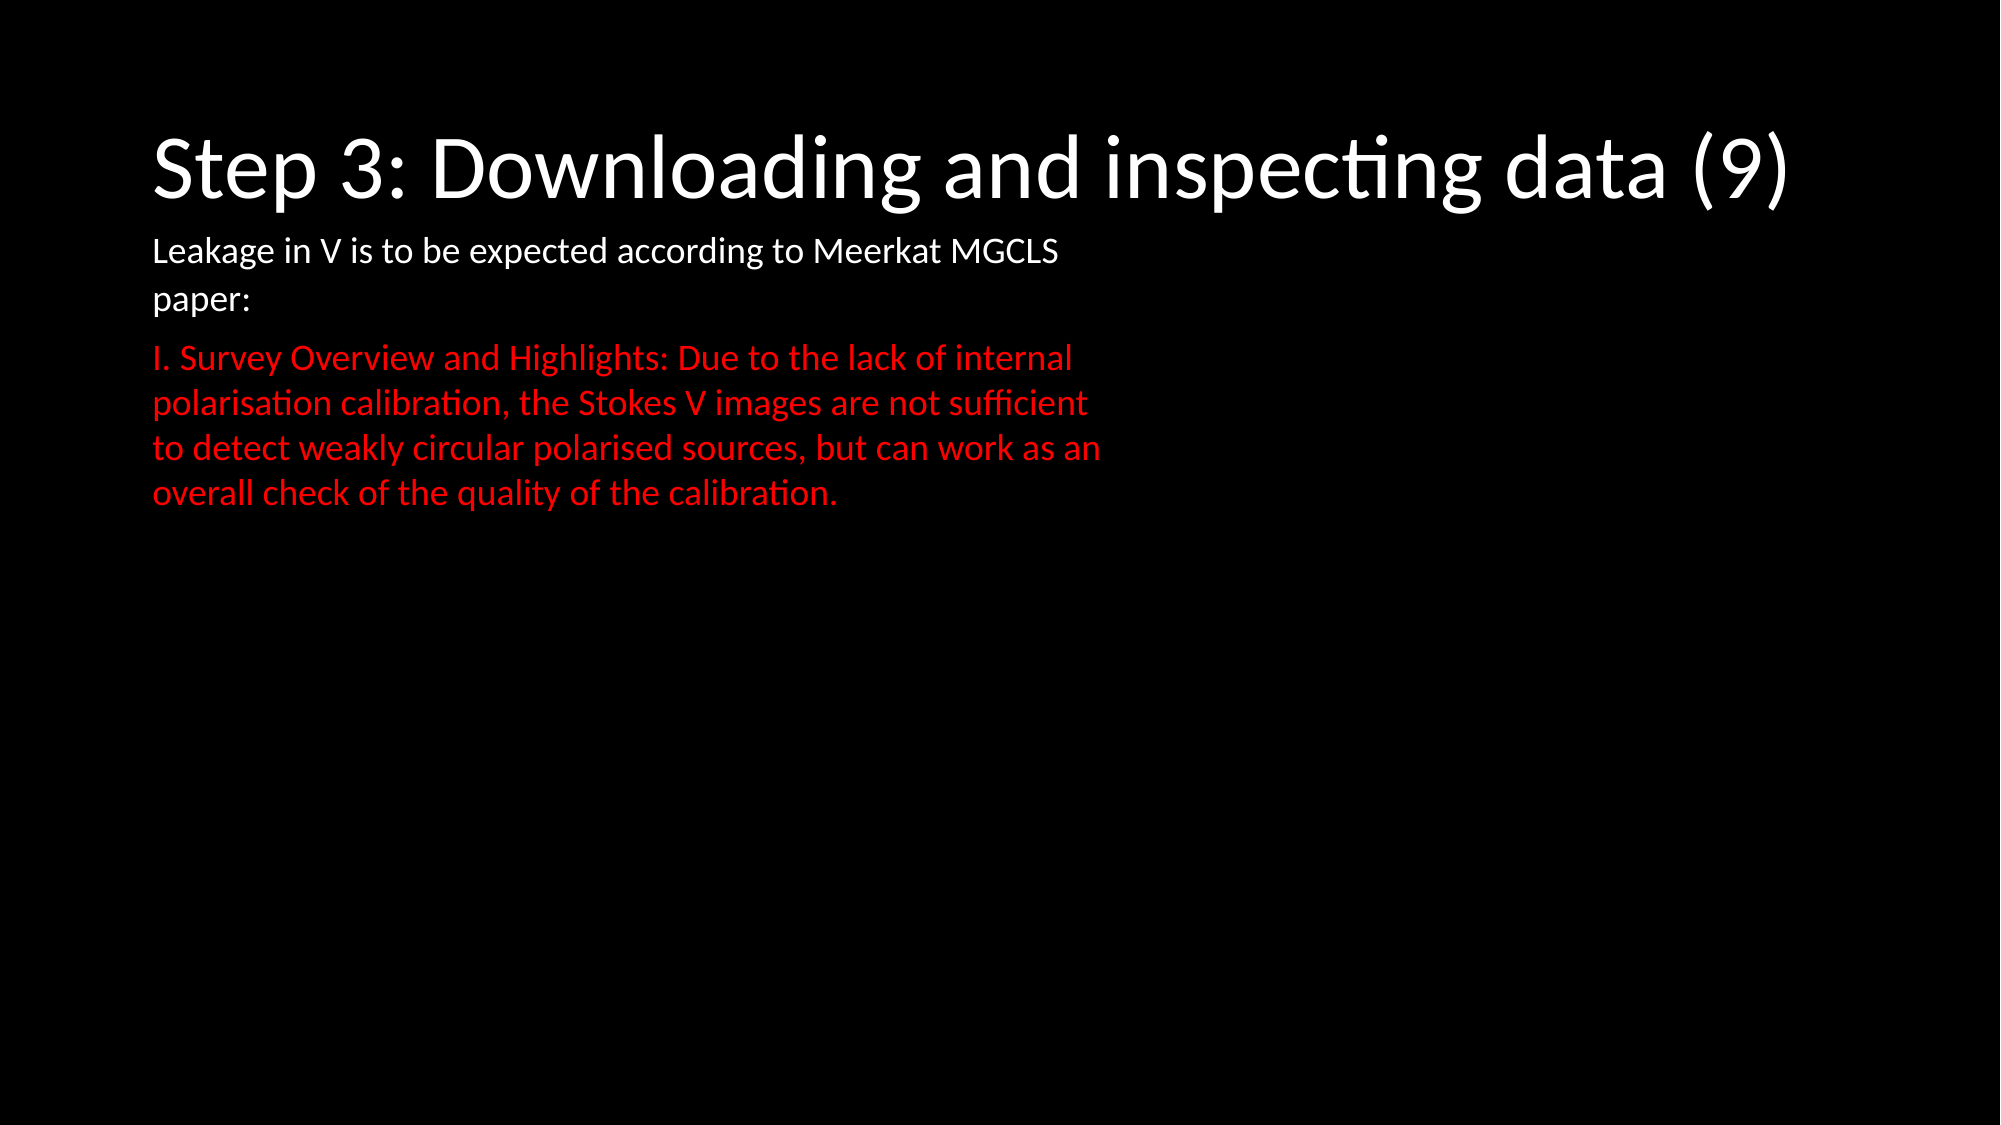

# Step 3: Downloading and inspecting data (9)
Leakage in V is to be expected according to Meerkat MGCLS paper:
I. Survey Overview and Highlights: Due to the lack of internal polarisation calibration, the Stokes V images are not sufficient to detect weakly circular polarised sources, but can work as an overall check of the quality of the calibration.